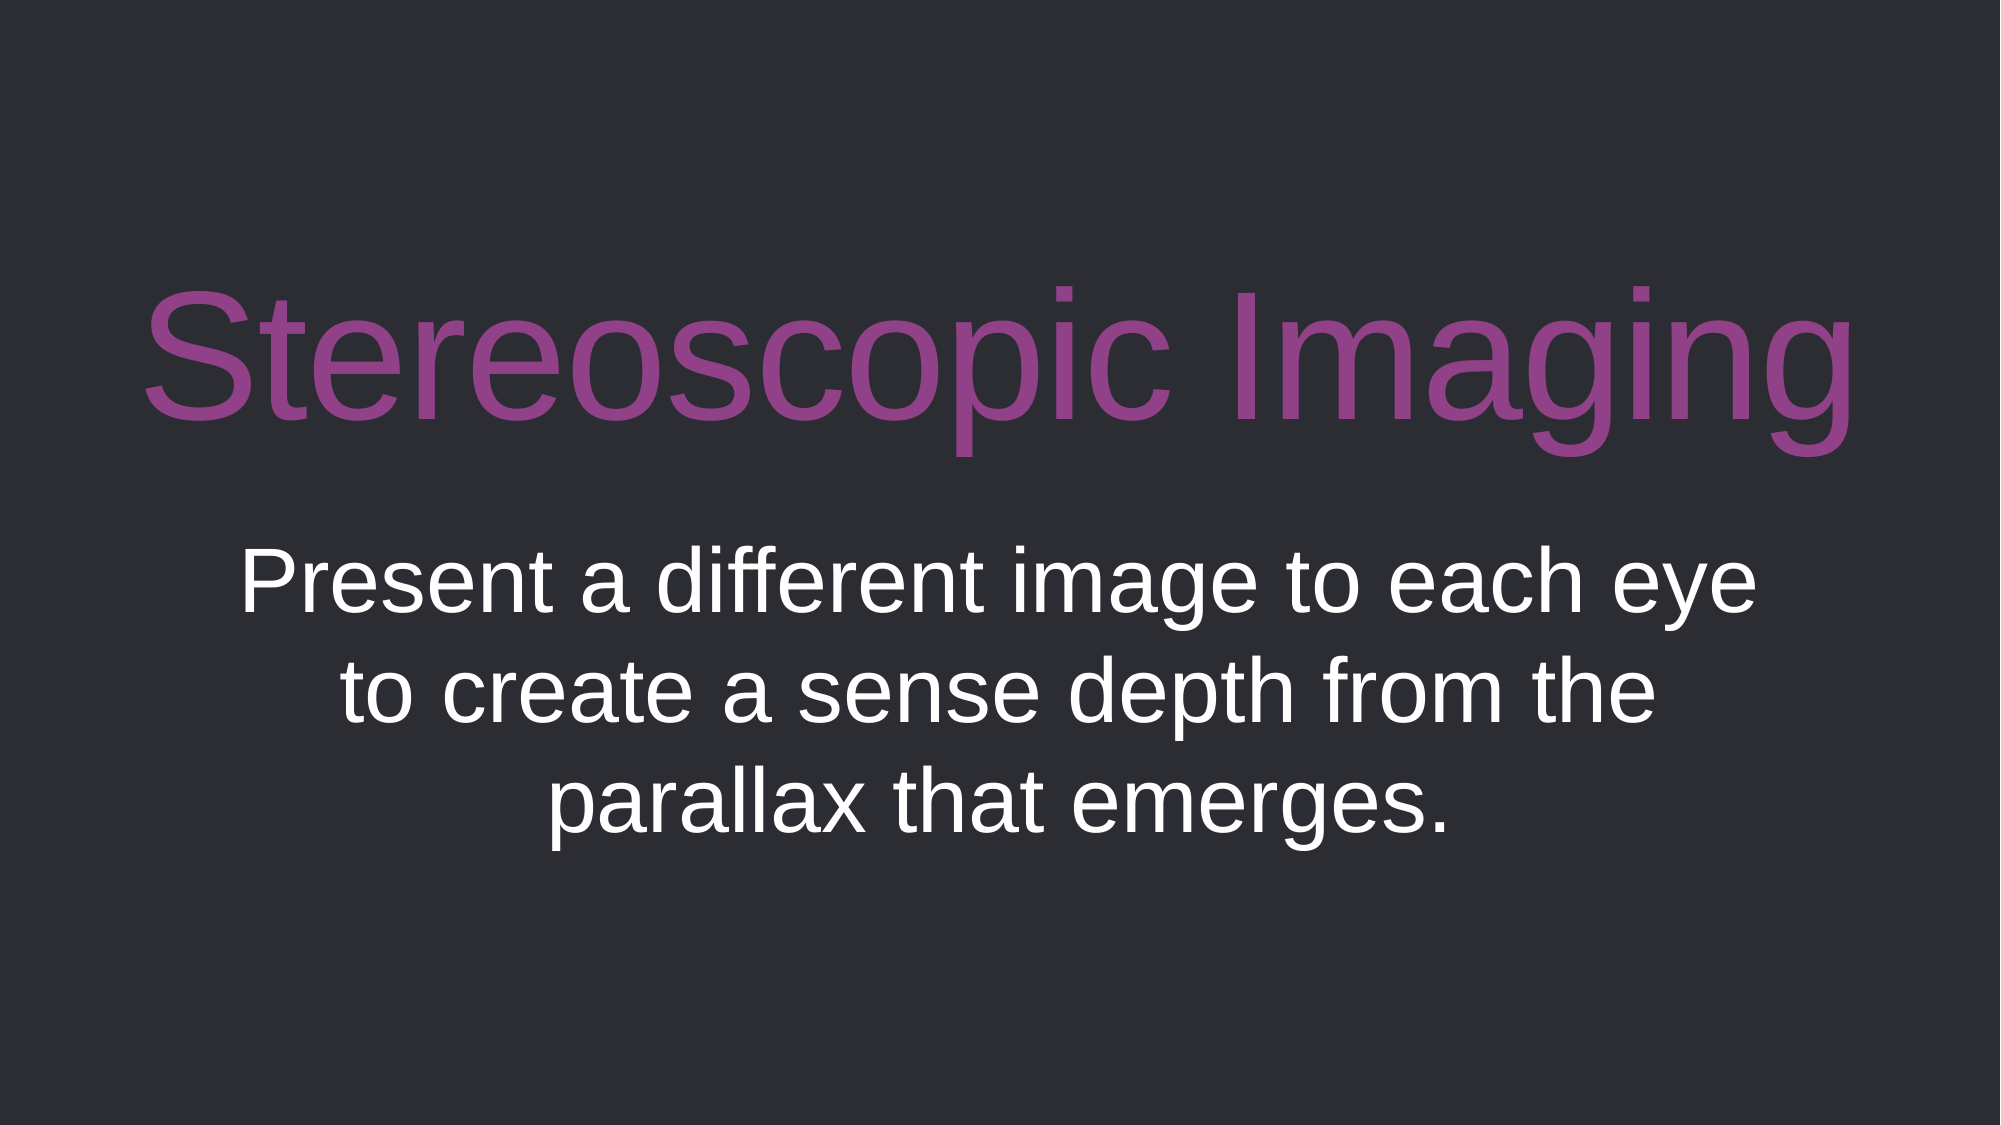

Stereoscopic Imaging
Present a different image to each eye to create a sense depth from the parallax that emerges.